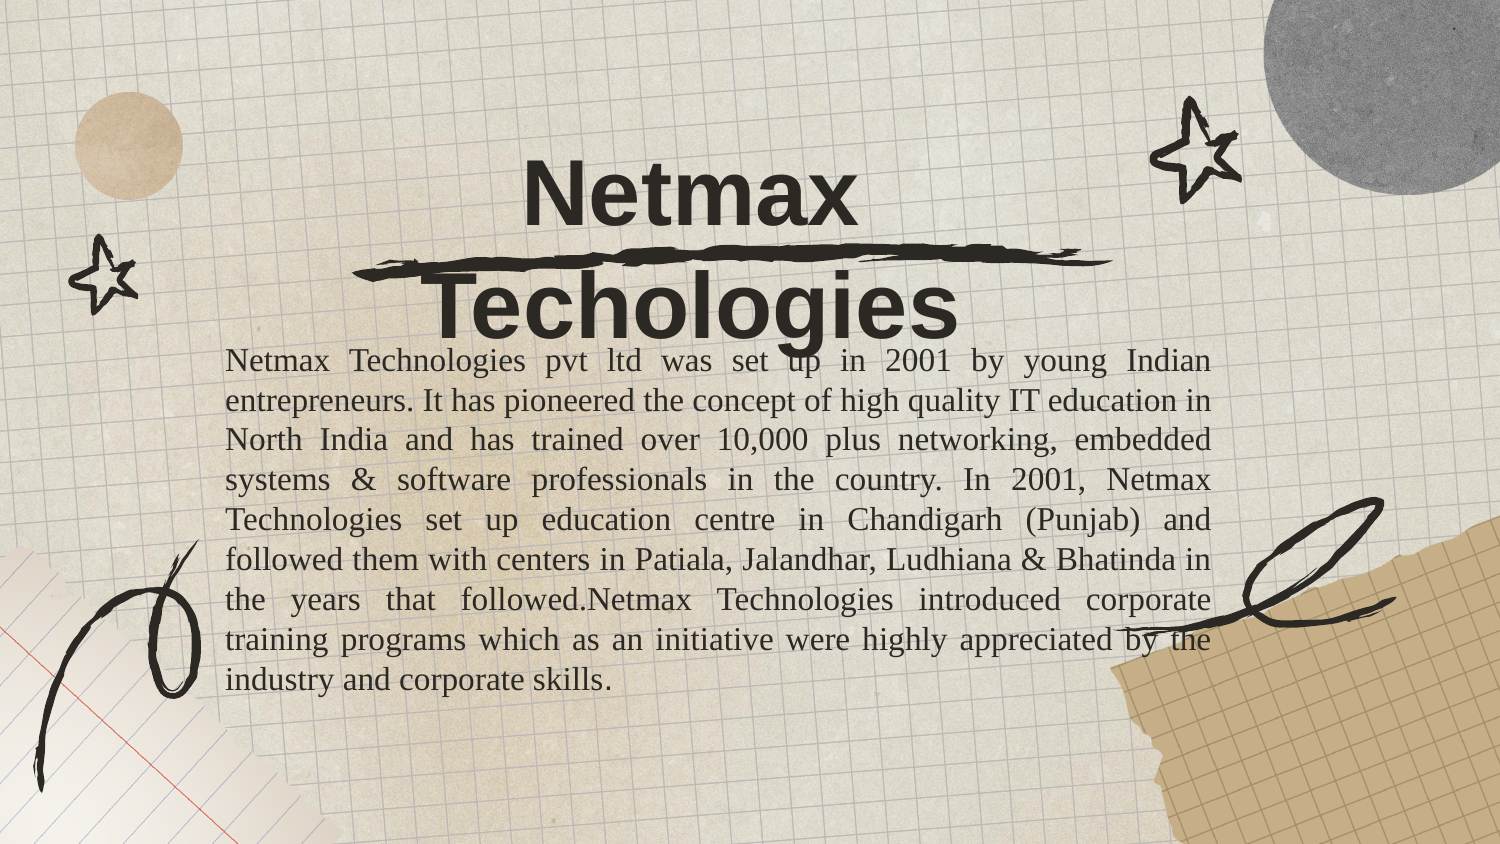

# Netmax Techologies

Netmax Technologies pvt ltd was set up in 2001 by young Indian entrepreneurs. It has pioneered the concept of high quality IT education in North India and has trained over 10,000 plus networking, embedded systems & software professionals in the country. In 2001, Netmax Technologies set up education centre in Chandigarh (Punjab) and followed them with centers in Patiala, Jalandhar, Ludhiana & Bhatinda in the years that followed.Netmax Technologies introduced corporate training programs which as an initiative were highly appreciated by the industry and corporate skills.